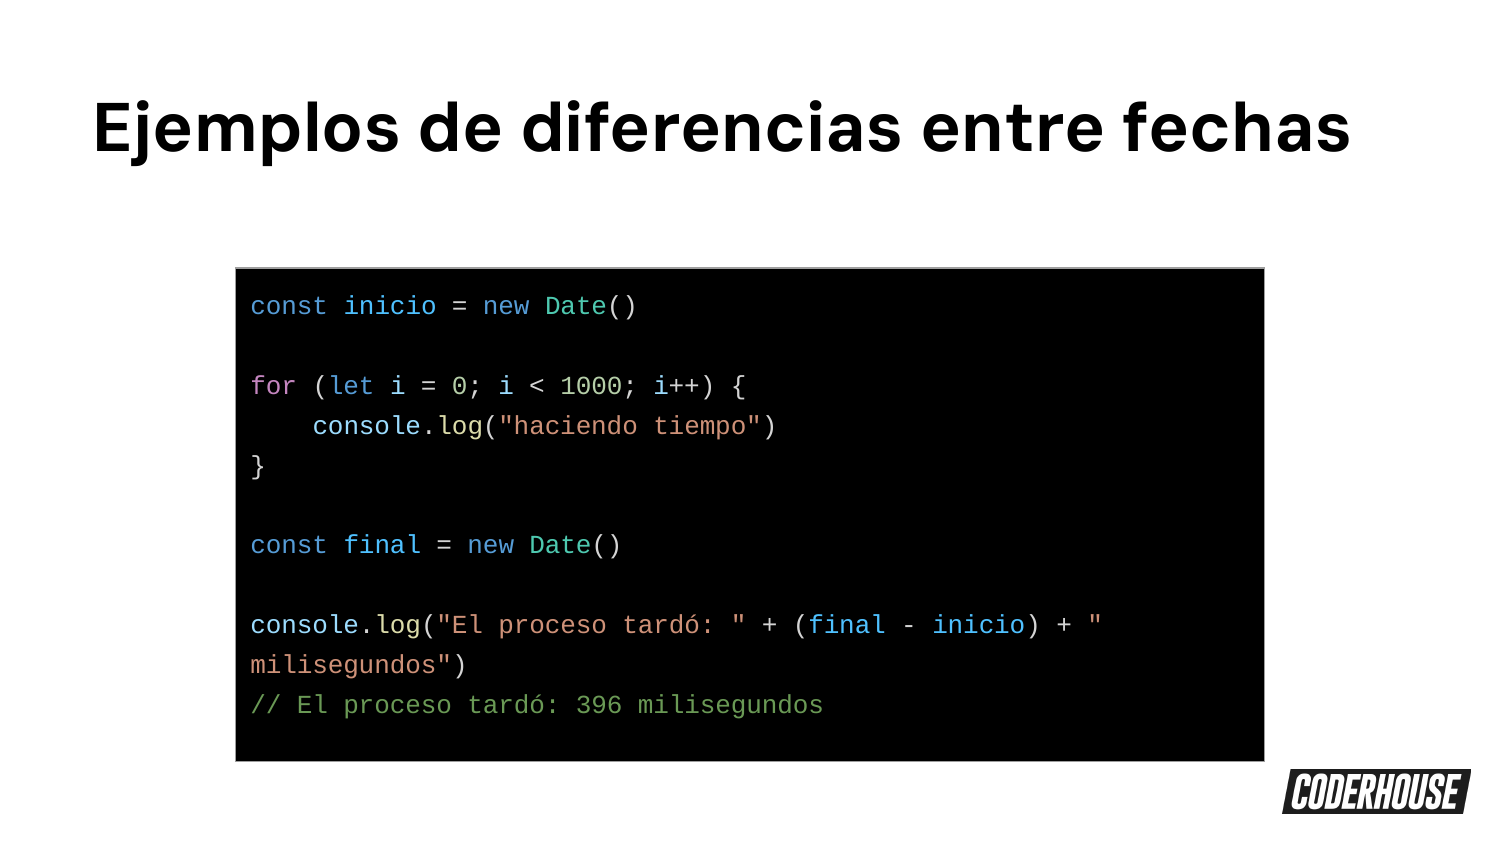

Ejemplos de diferencias entre fechas
| const inicio = new Date() for (let i = 0; i < 1000; i++) { console.log("haciendo tiempo") } const final = new Date() console.log("El proceso tardó: " + (final - inicio) + " milisegundos") // El proceso tardó: 396 milisegundos |
| --- |